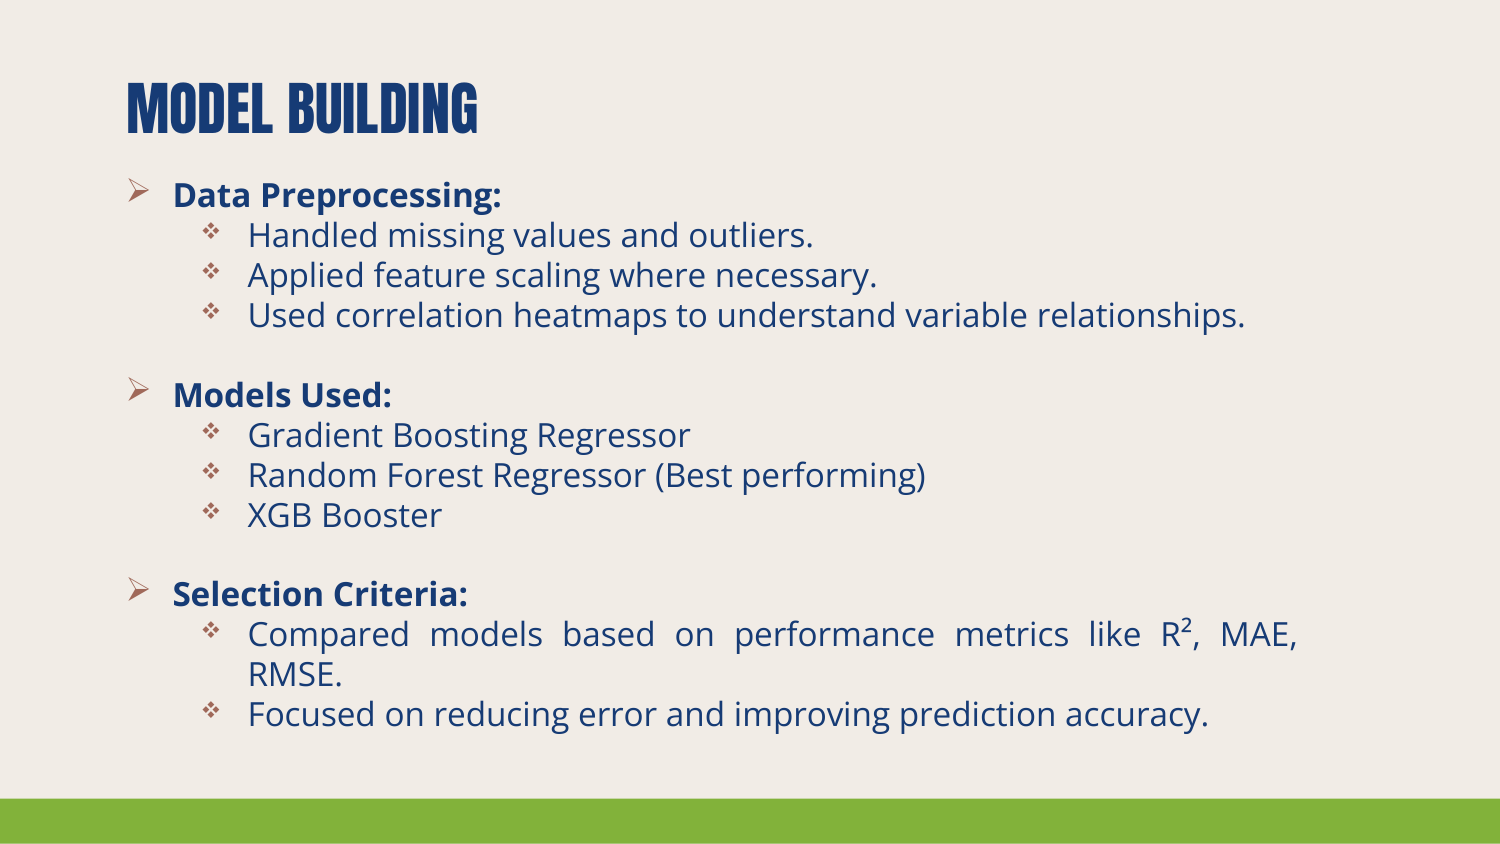

MODEL BUILDING
Data Preprocessing:
Handled missing values and outliers.
Applied feature scaling where necessary.
Used correlation heatmaps to understand variable relationships.

Models Used:
Gradient Boosting Regressor
Random Forest Regressor (Best performing)
XGB Booster

Selection Criteria:
Compared models based on performance metrics like R², MAE, RMSE.
Focused on reducing error and improving prediction accuracy.